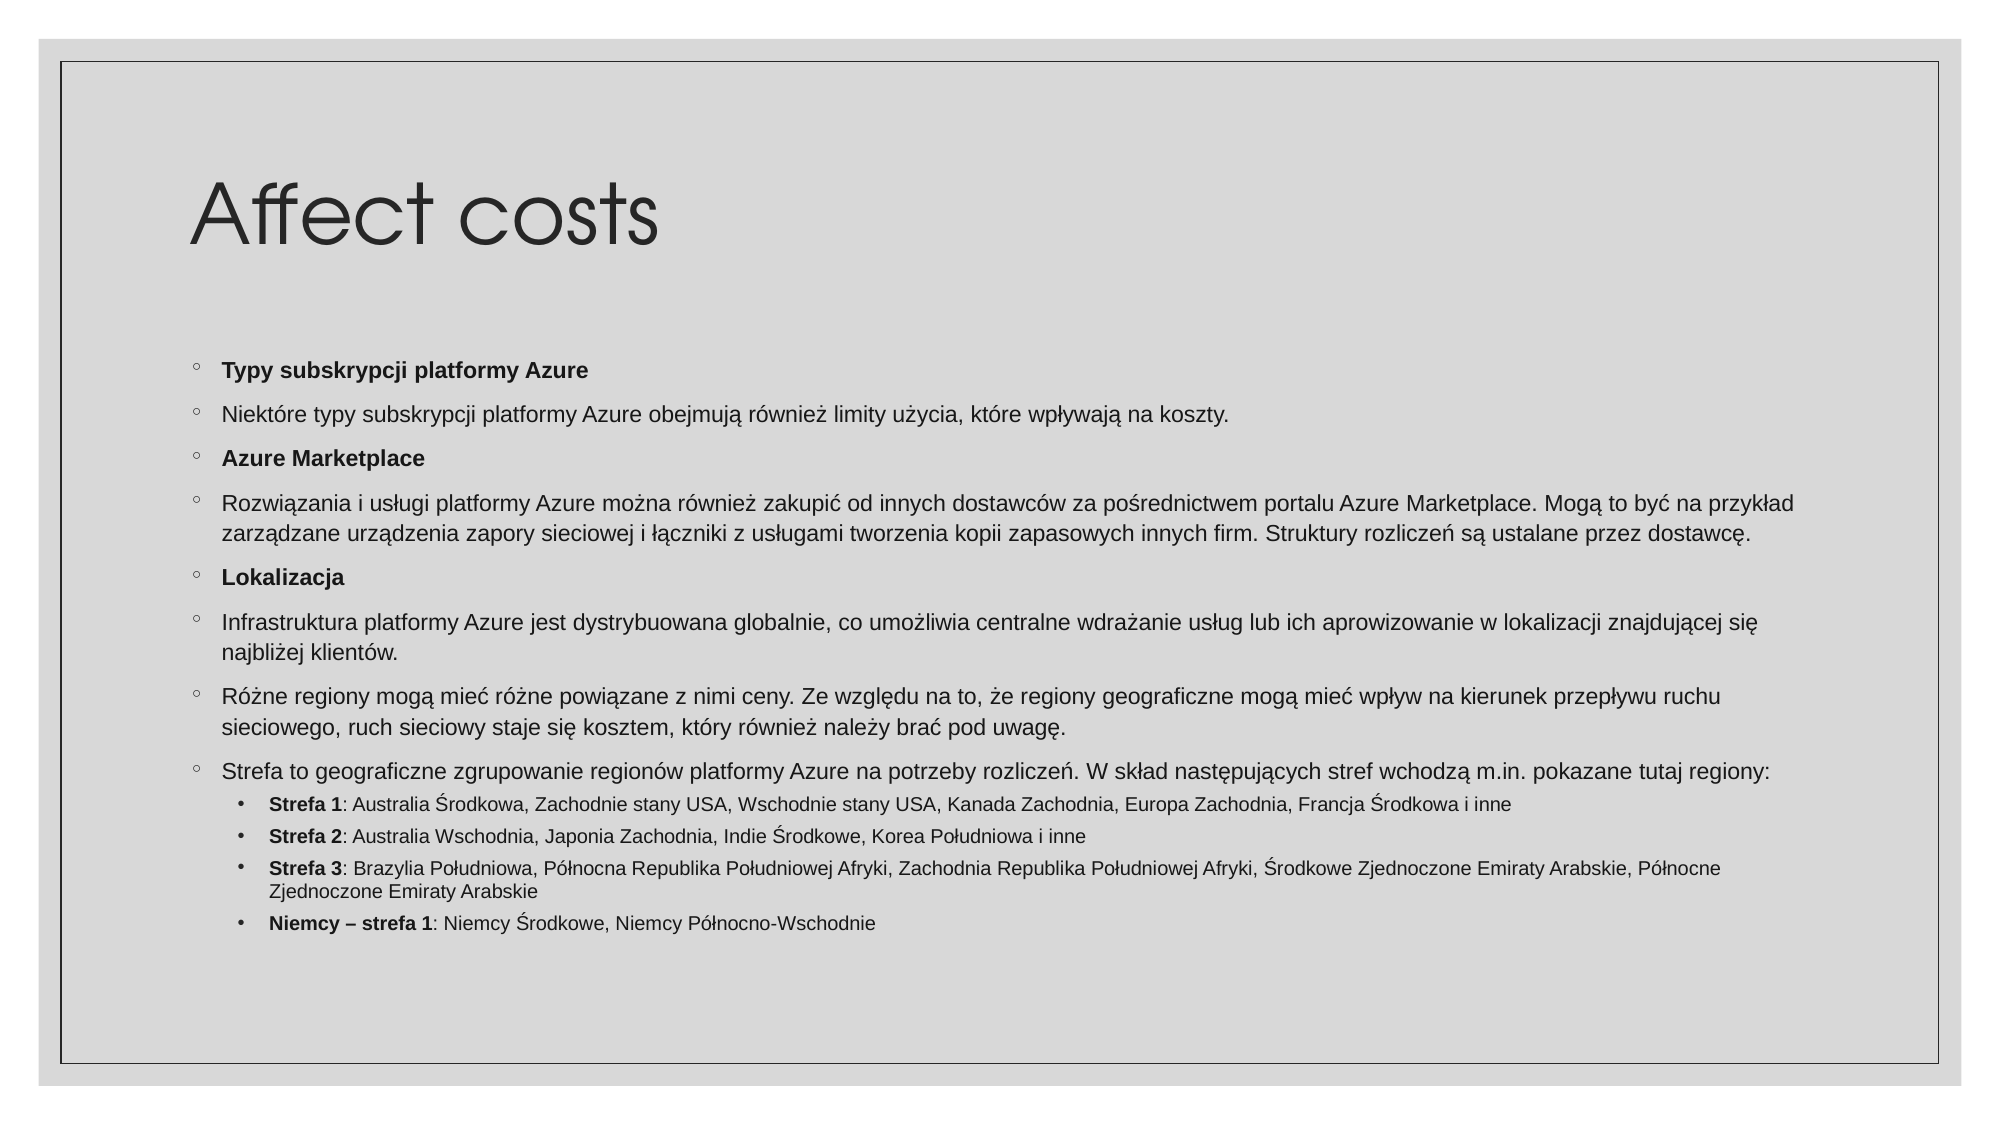

# Affect costs
Typy subskrypcji platformy Azure
Niektóre typy subskrypcji platformy Azure obejmują również limity użycia, które wpływają na koszty.
Azure Marketplace
Rozwiązania i usługi platformy Azure można również zakupić od innych dostawców za pośrednictwem portalu Azure Marketplace. Mogą to być na przykład zarządzane urządzenia zapory sieciowej i łączniki z usługami tworzenia kopii zapasowych innych firm. Struktury rozliczeń są ustalane przez dostawcę.
Lokalizacja
Infrastruktura platformy Azure jest dystrybuowana globalnie, co umożliwia centralne wdrażanie usług lub ich aprowizowanie w lokalizacji znajdującej się najbliżej klientów.
Różne regiony mogą mieć różne powiązane z nimi ceny. Ze względu na to, że regiony geograficzne mogą mieć wpływ na kierunek przepływu ruchu sieciowego, ruch sieciowy staje się kosztem, który również należy brać pod uwagę.
Strefa to geograficzne zgrupowanie regionów platformy Azure na potrzeby rozliczeń. W skład następujących stref wchodzą m.in. pokazane tutaj regiony:
Strefa 1: Australia Środkowa, Zachodnie stany USA, Wschodnie stany USA, Kanada Zachodnia, Europa Zachodnia, Francja Środkowa i inne
Strefa 2: Australia Wschodnia, Japonia Zachodnia, Indie Środkowe, Korea Południowa i inne
Strefa 3: Brazylia Południowa, Północna Republika Południowej Afryki, Zachodnia Republika Południowej Afryki, Środkowe Zjednoczone Emiraty Arabskie, Północne Zjednoczone Emiraty Arabskie
Niemcy – strefa 1: Niemcy Środkowe, Niemcy Północno-Wschodnie